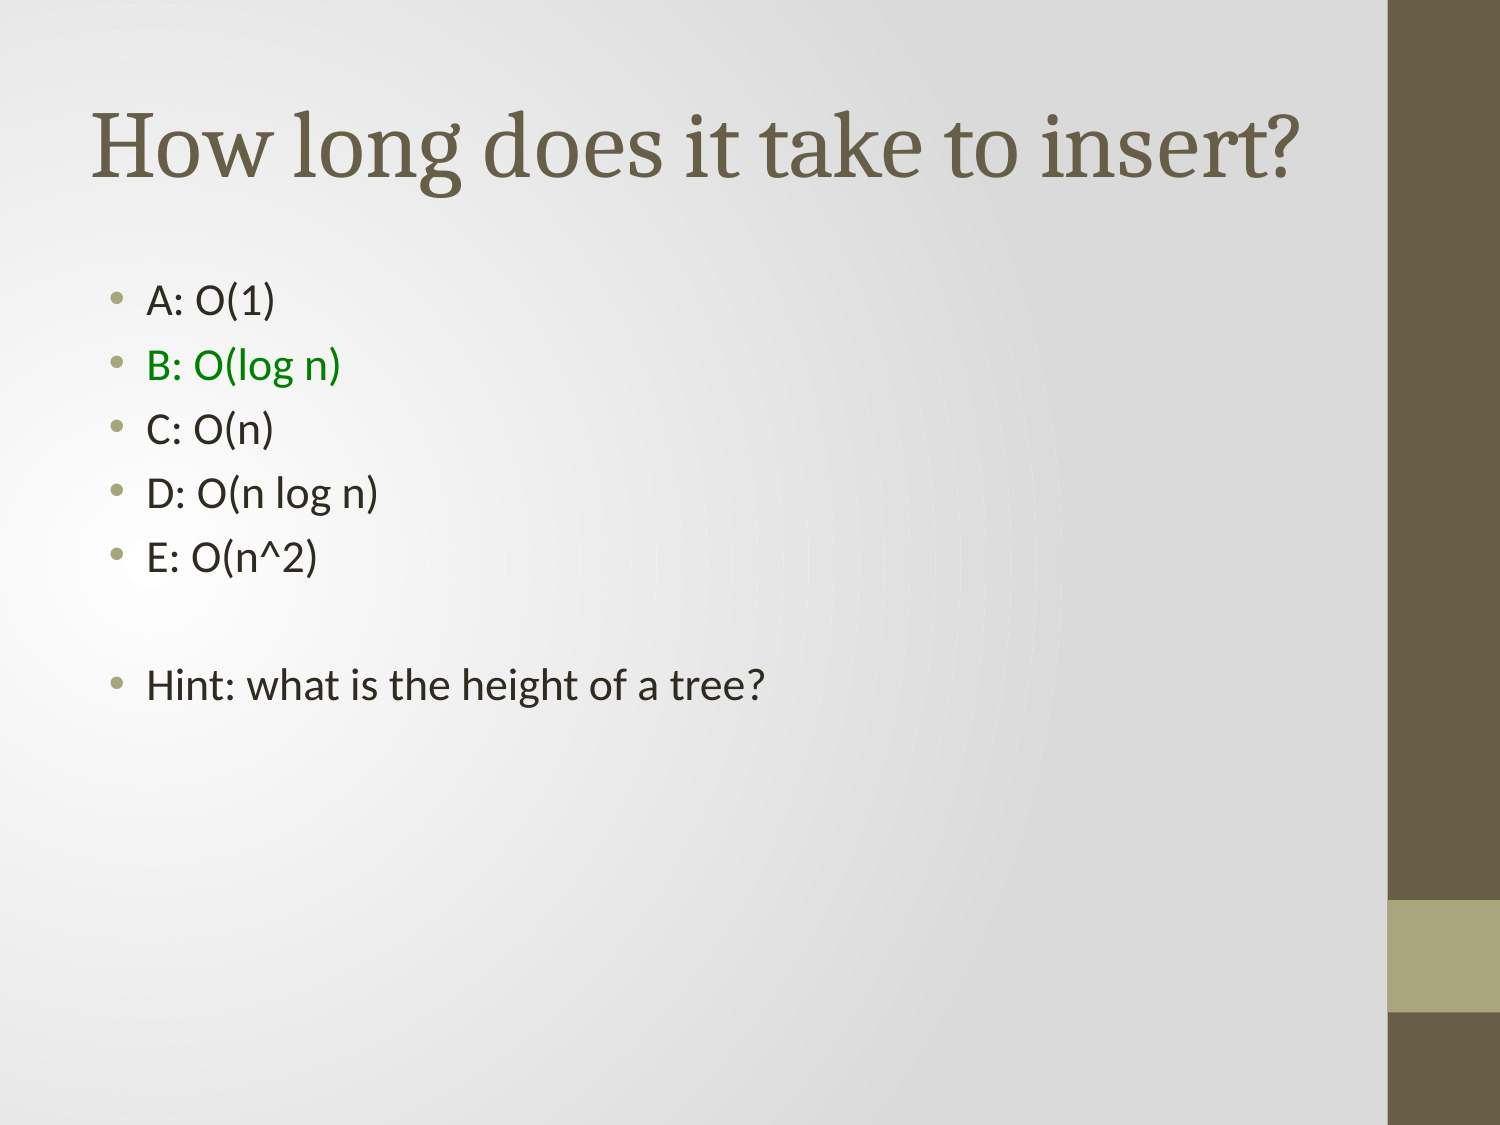

# How long does it take to insert?
A: O(1)
B: O(log n)
C: O(n)
D: O(n log n)
E: O(n^2)

Hint: what is the height of a tree?